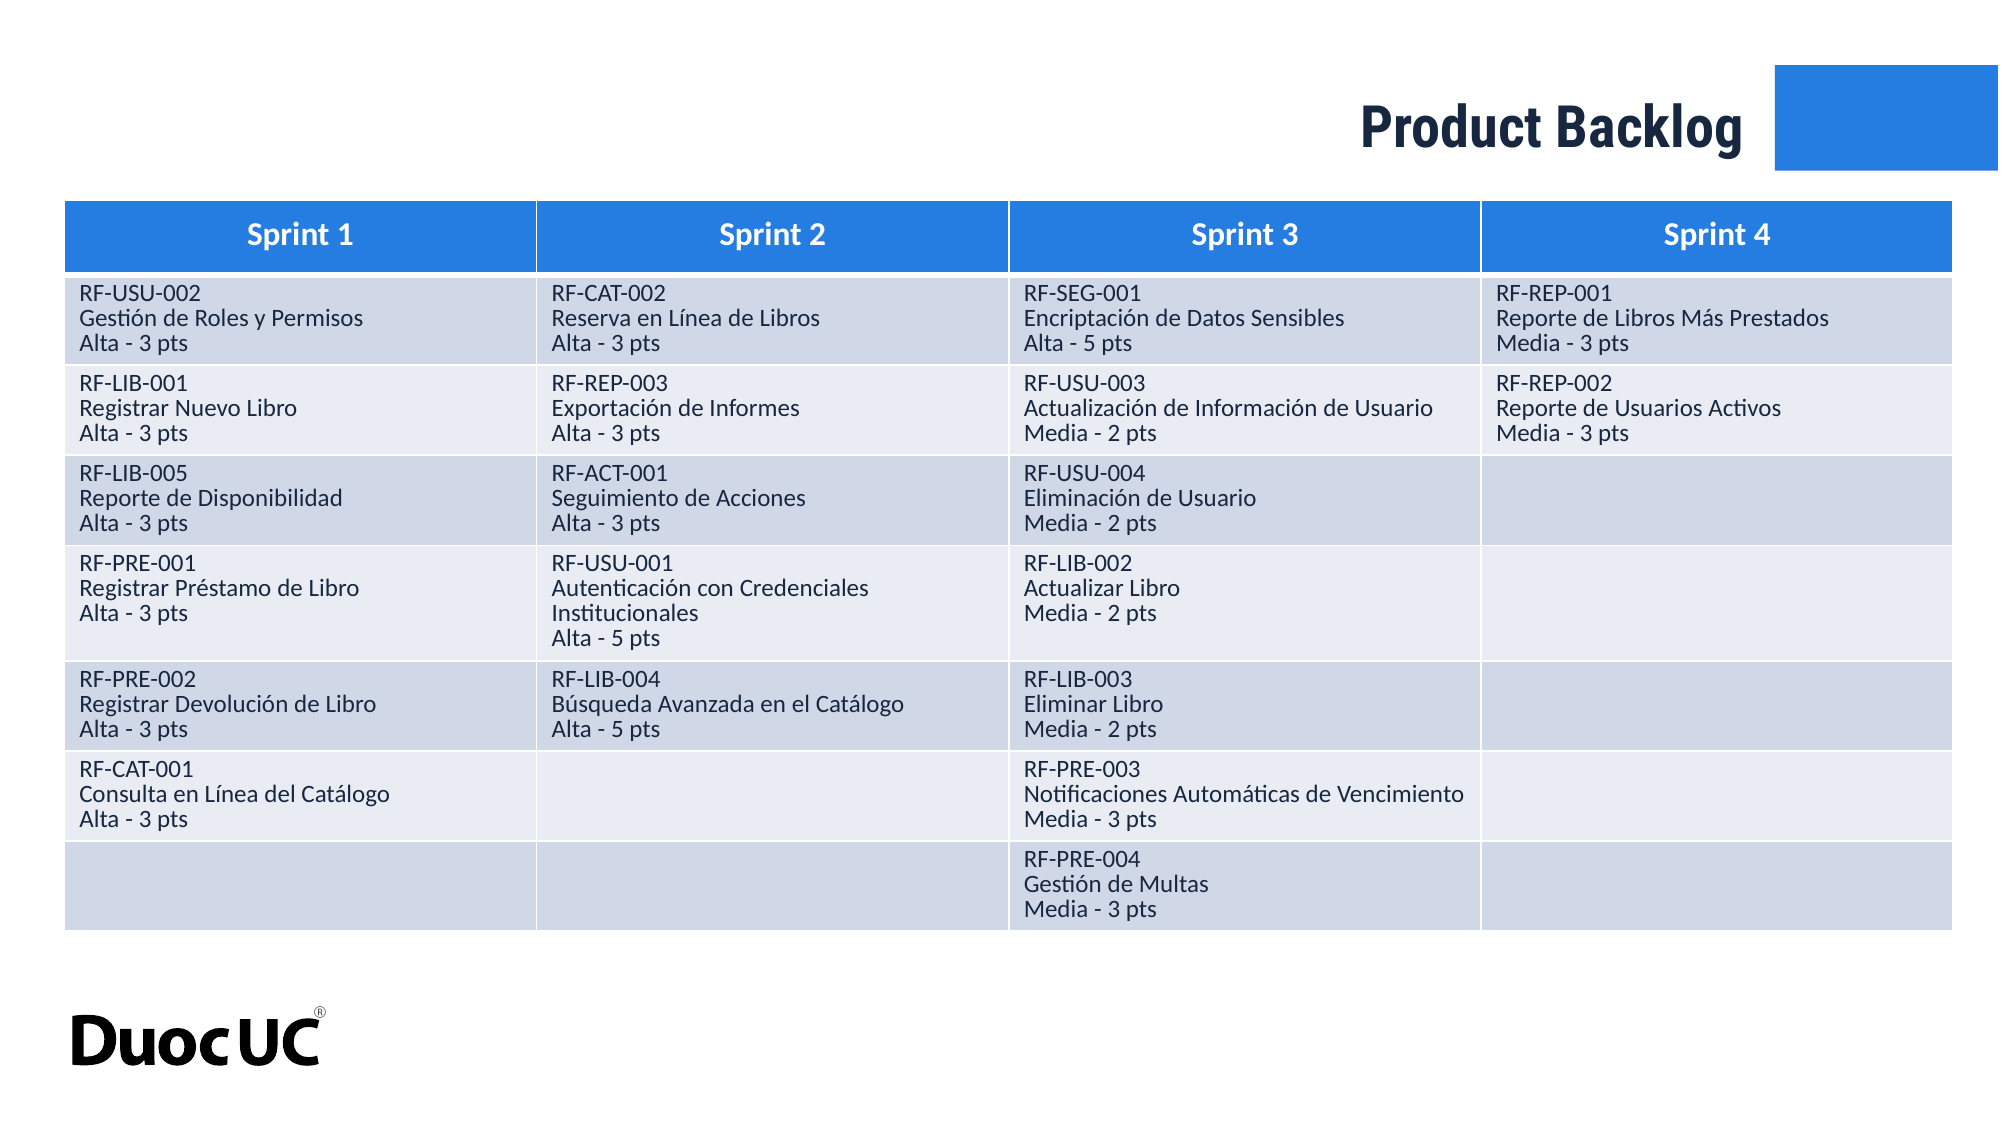

Product Backlog
| Sprint 1 | Sprint 2 | Sprint 3 | Sprint 4 |
| --- | --- | --- | --- |
| RF-USU-002 Gestión de Roles y Permisos Alta - 3 pts | RF-CAT-002 Reserva en Línea de Libros Alta - 3 pts | RF-SEG-001 Encriptación de Datos Sensibles Alta - 5 pts | RF-REP-001 Reporte de Libros Más Prestados Media - 3 pts |
| RF-LIB-001 Registrar Nuevo Libro Alta - 3 pts | RF-REP-003 Exportación de Informes Alta - 3 pts | RF-USU-003 Actualización de Información de Usuario Media - 2 pts | RF-REP-002 Reporte de Usuarios Activos Media - 3 pts |
| RF-LIB-005 Reporte de Disponibilidad Alta - 3 pts | RF-ACT-001 Seguimiento de Acciones Alta - 3 pts | RF-USU-004 Eliminación de Usuario Media - 2 pts |  |
| RF-PRE-001 Registrar Préstamo de Libro Alta - 3 pts | RF-USU-001 Autenticación con Credenciales Institucionales Alta - 5 pts | RF-LIB-002 Actualizar Libro Media - 2 pts |  |
| RF-PRE-002 Registrar Devolución de Libro Alta - 3 pts | RF-LIB-004 Búsqueda Avanzada en el Catálogo Alta - 5 pts | RF-LIB-003 Eliminar Libro Media - 2 pts |  |
| RF-CAT-001 Consulta en Línea del Catálogo Alta - 3 pts |  | RF-PRE-003 Notificaciones Automáticas de Vencimiento Media - 3 pts |  |
|  |  | RF-PRE-004 Gestión de Multas Media - 3 pts |  |